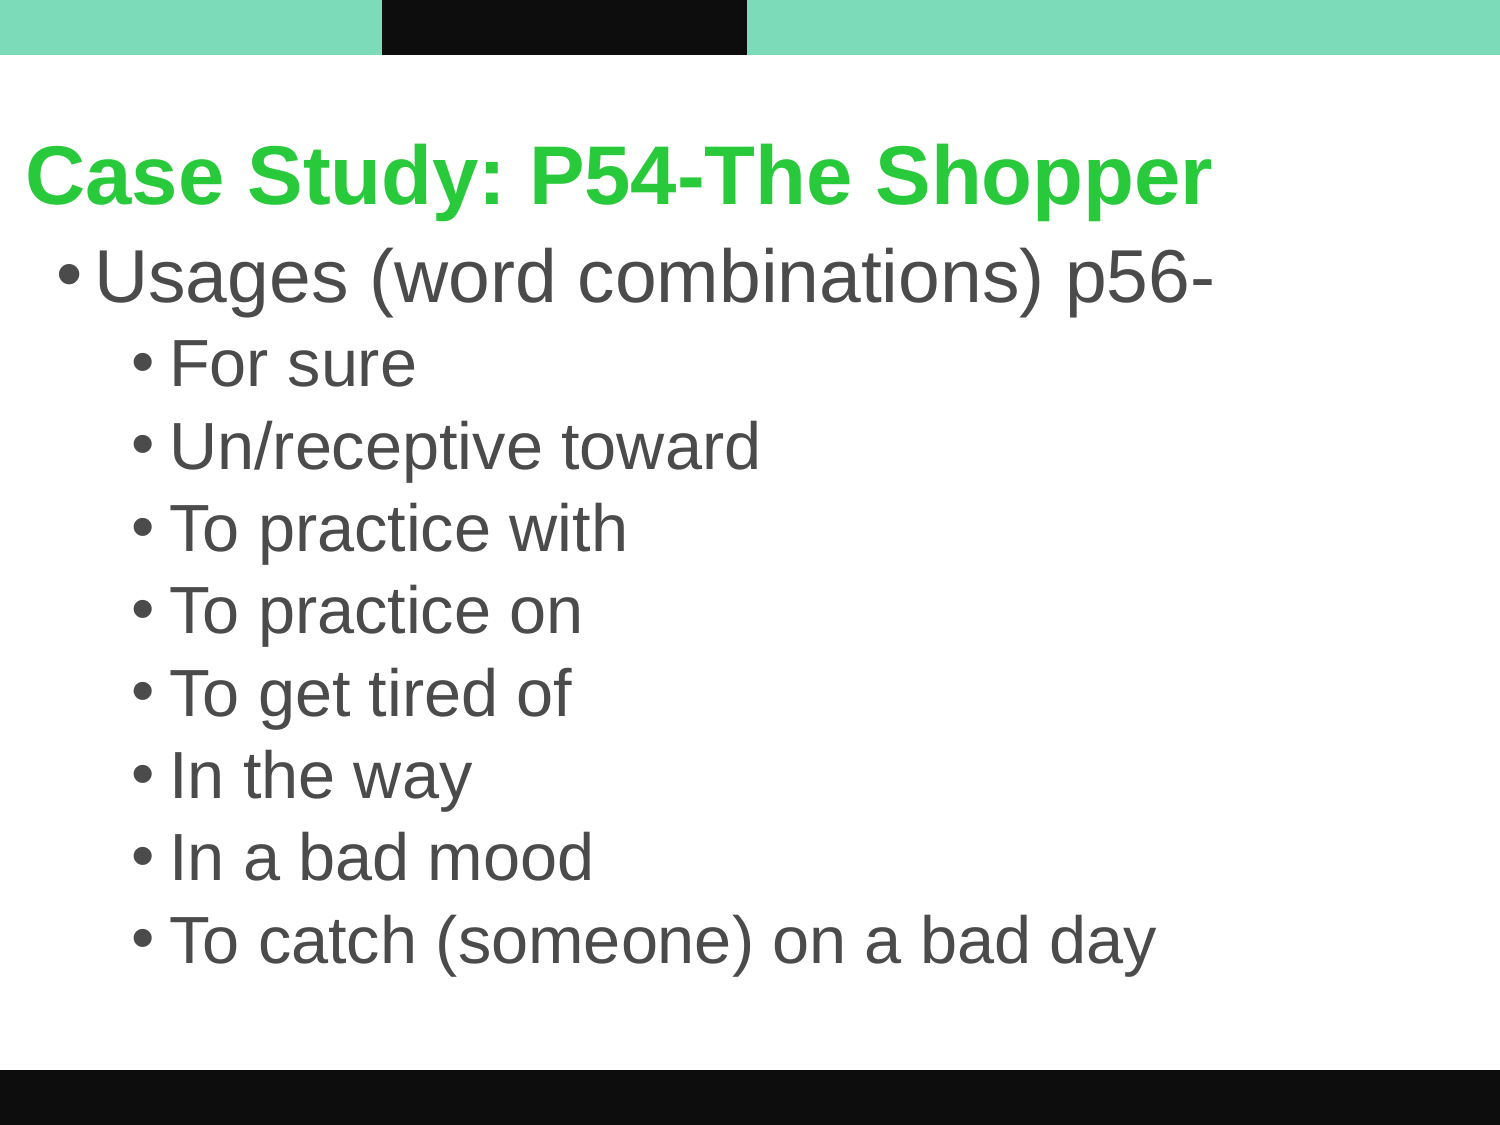

# Case Study: P54-The Shopper
Usages (word combinations) p56-
For sure
Un/receptive toward
To practice with
To practice on
To get tired of
In the way
In a bad mood
To catch (someone) on a bad day